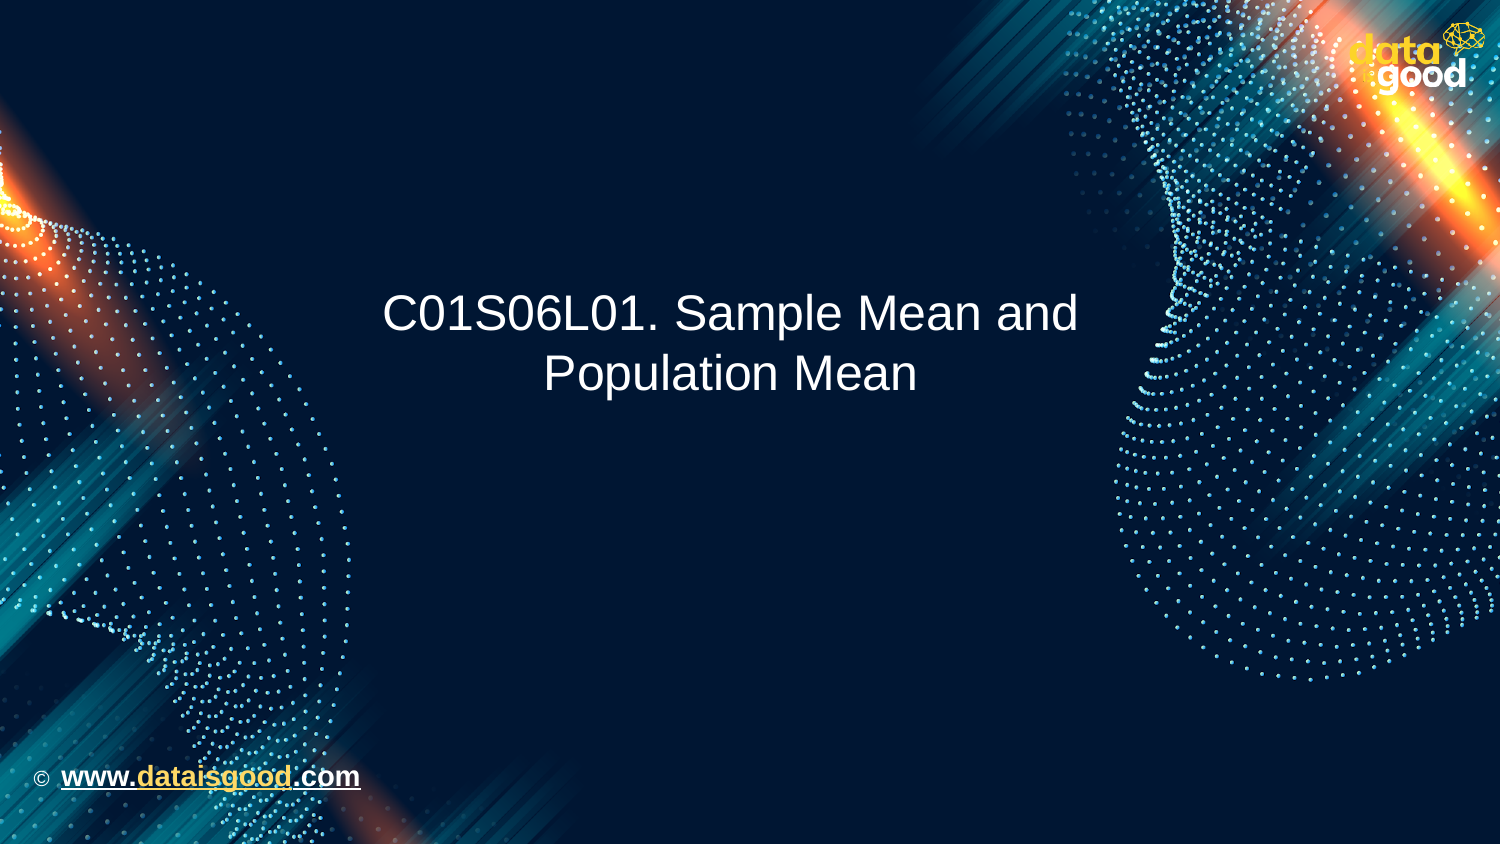

# C01S06L01. Sample Mean and Population Mean